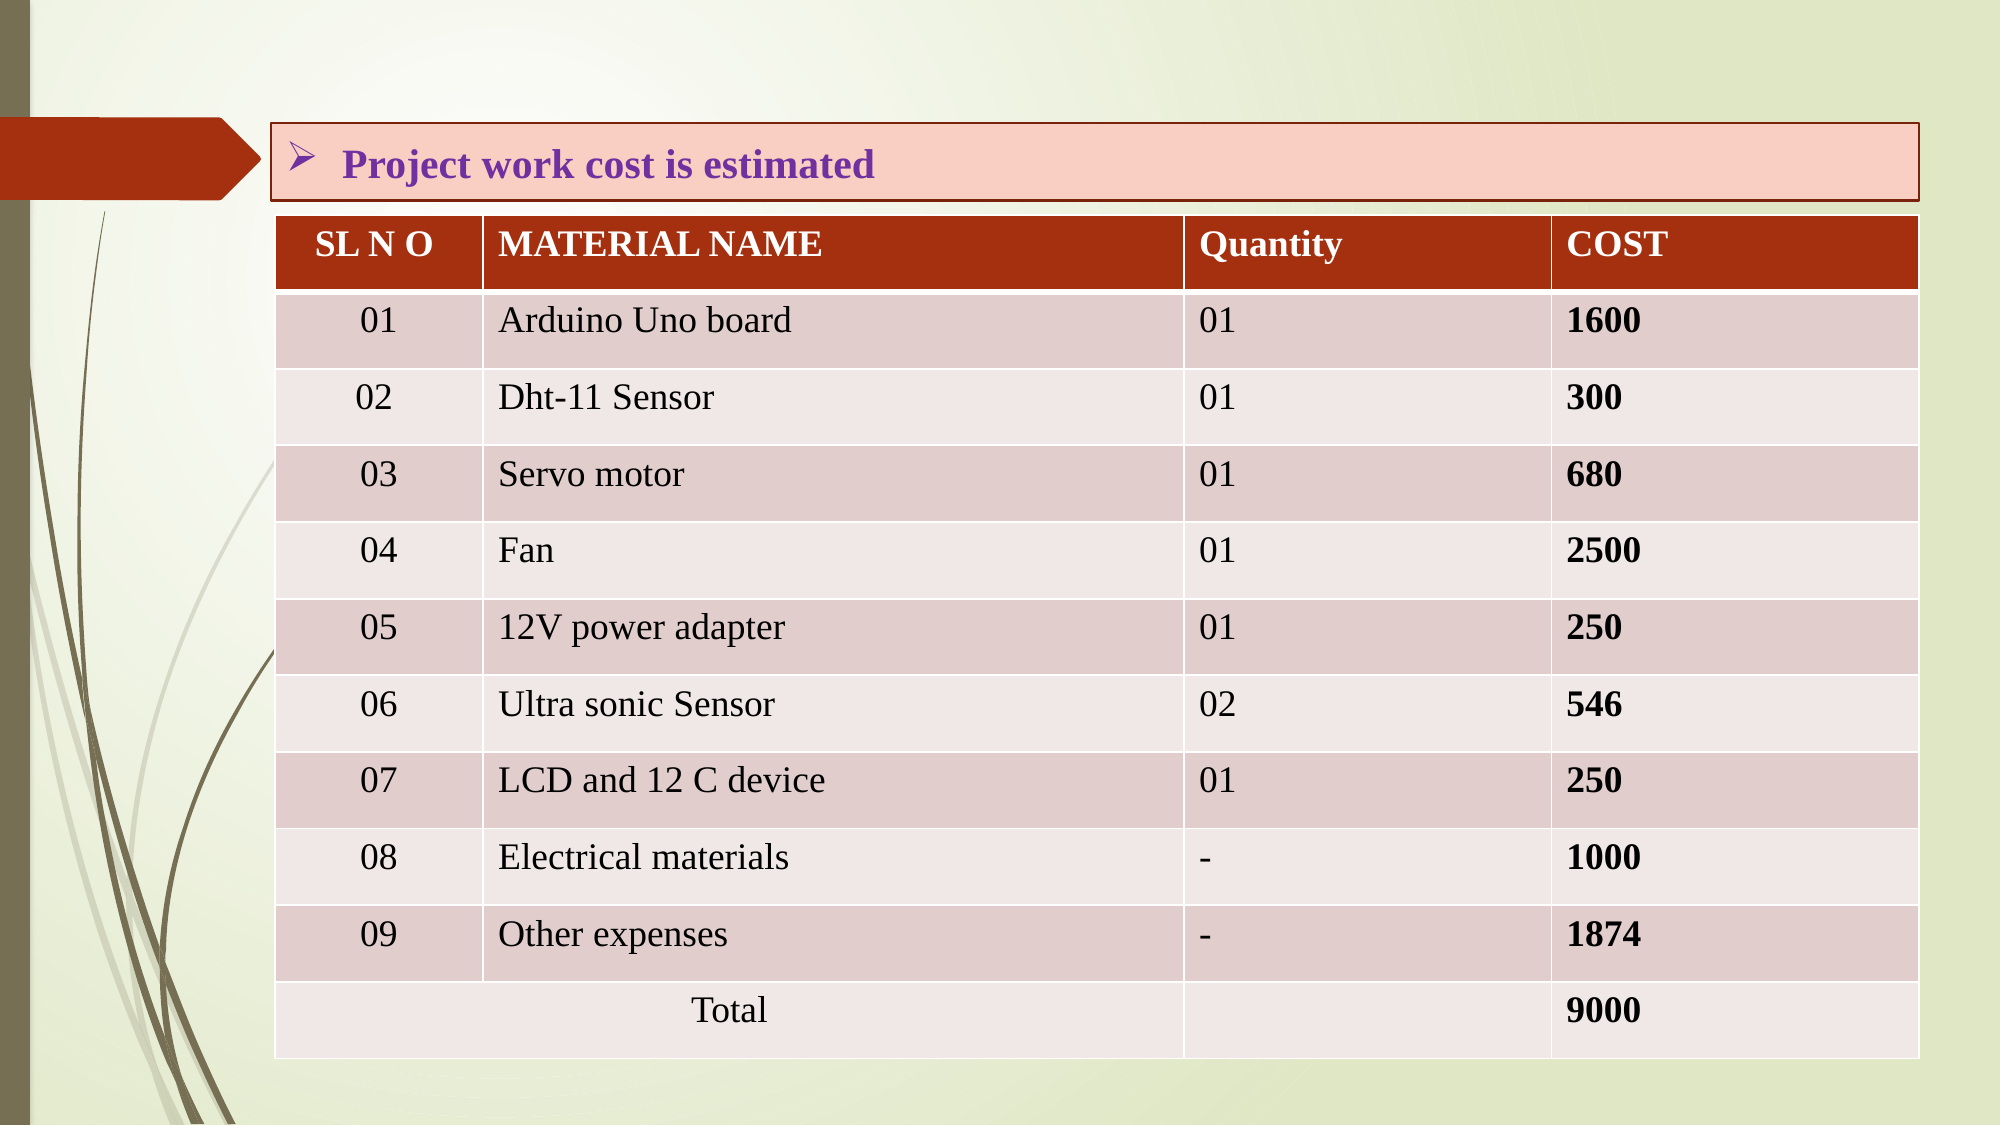

Project work cost is estimated
| SL N O | MATERIAL NAME | Quantity | COST |
| --- | --- | --- | --- |
| 01 | Arduino Uno board | 01 | 1600 |
| 02 | Dht-11 Sensor | 01 | 300 |
| 03 | Servo motor | 01 | 680 |
| 04 | Fan | 01 | 2500 |
| 05 | 12V power adapter | 01 | 250 |
| 06 | Ultra sonic Sensor | 02 | 546 |
| 07 | LCD and 12 C device | 01 | 250 |
| 08 | Electrical materials | - | 1000 |
| 09 | Other expenses | - | 1874 |
| Total |  |  | 9000 |